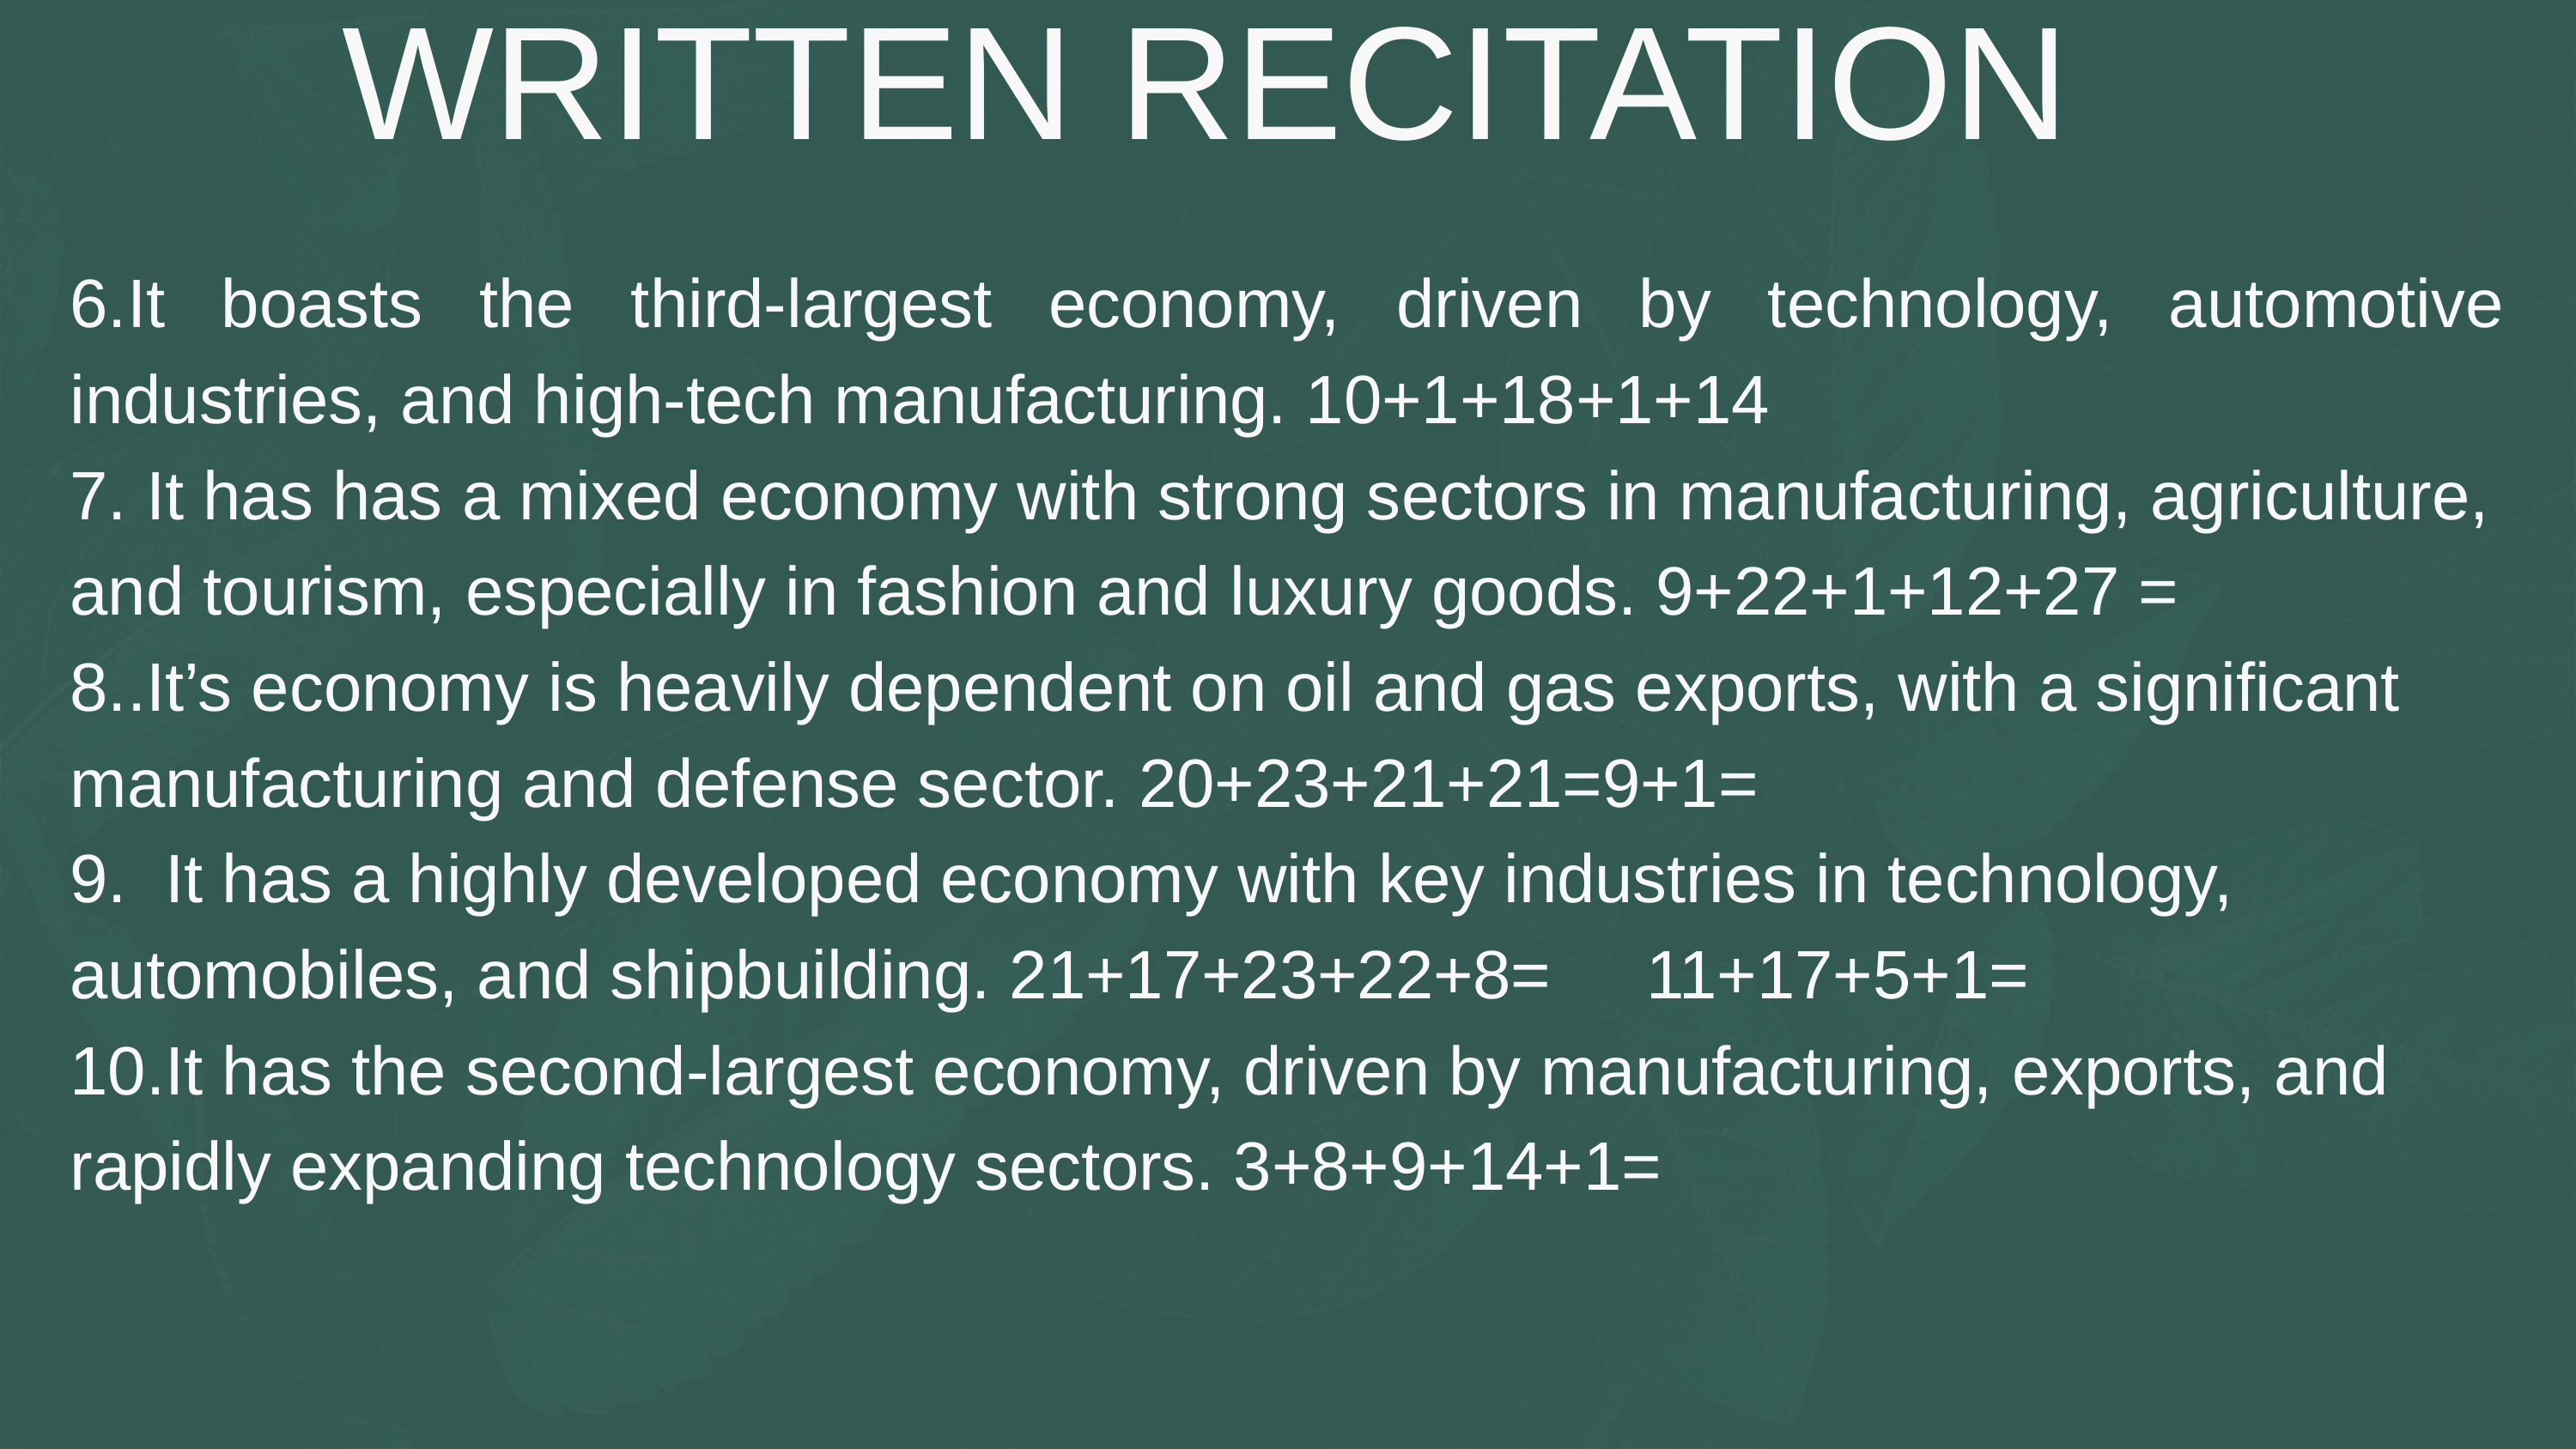

WRITTEN RECITATION
6.It boasts the third-largest economy, driven by technology, automotive industries, and high-tech manufacturing. 10+1+18+1+14
7. It has has a mixed economy with strong sectors in manufacturing, agriculture, and tourism, especially in fashion and luxury goods. 9+22+1+12+27 =
8..It’s economy is heavily dependent on oil and gas exports, with a significant manufacturing and defense sector. 20+23+21+21=9+1=
9.  It has a highly developed economy with key industries in technology, automobiles, and shipbuilding. 21+17+23+22+8=     11+17+5+1=
10.It has the second-largest economy, driven by manufacturing, exports, and rapidly expanding technology sectors. 3+8+9+14+1=